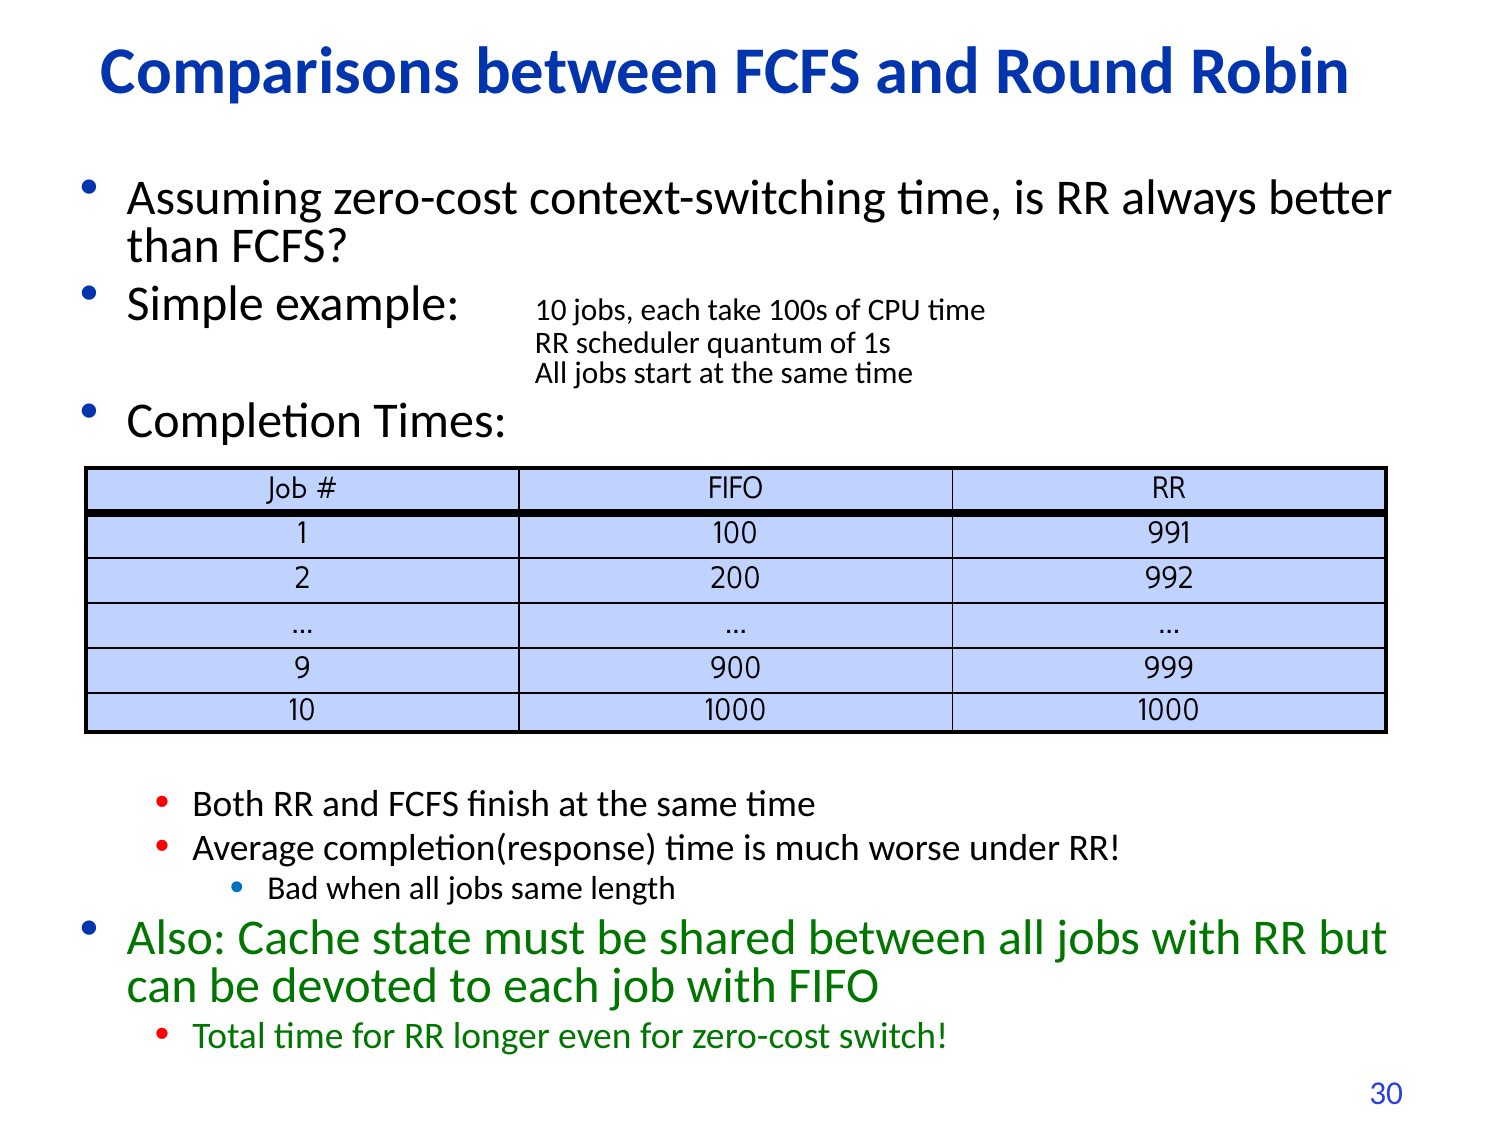

# Comparisons between FCFS and Round Robin
Assuming zero-cost context-switching time, is RR always better than FCFS?
Simple example: 	10 jobs, each take 100s of CPU time
	RR scheduler quantum of 1s
	All jobs start at the same time
Completion Times:

Both RR and FCFS finish at the same time
Average completion(response) time is much worse under RR!
Bad when all jobs same length
Also: Cache state must be shared between all jobs with RR but can be devoted to each job with FIFO
Total time for RR longer even for zero-cost switch!
| Job # | FIFO | RR |
| --- | --- | --- |
| 1 | 100 | 991 |
| 2 | 200 | 992 |
| … | … | … |
| 9 | 900 | 999 |
| 10 | 1000 | 1000 |